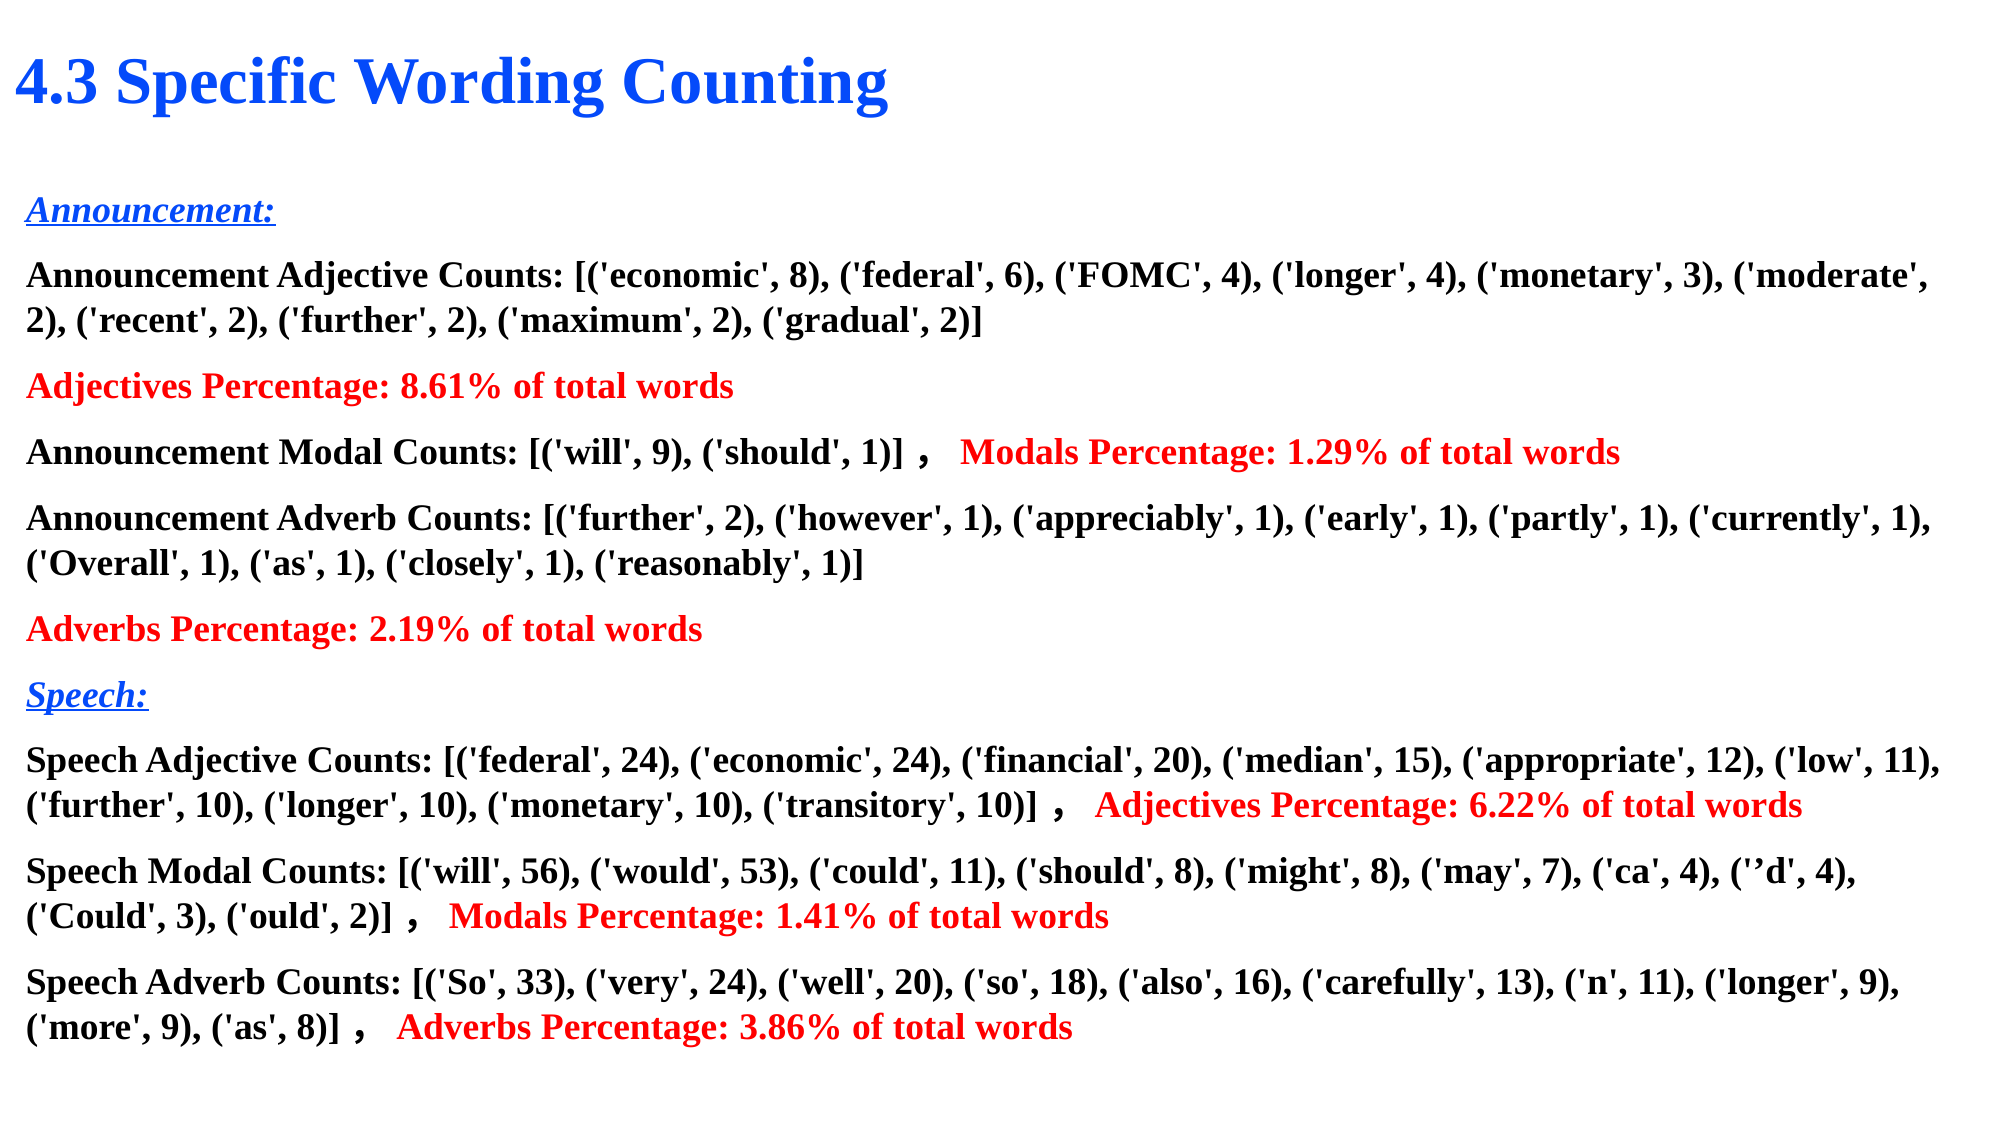

# 4.3 Specific Wording Counting
Announcement:
Announcement Adjective Counts: [('economic', 8), ('federal', 6), ('FOMC', 4), ('longer', 4), ('monetary', 3), ('moderate', 2), ('recent', 2), ('further', 2), ('maximum', 2), ('gradual', 2)]
Adjectives Percentage: 8.61% of total words
Announcement Modal Counts: [('will', 9), ('should', 1)]，Modals Percentage: 1.29% of total words
Announcement Adverb Counts: [('further', 2), ('however', 1), ('appreciably', 1), ('early', 1), ('partly', 1), ('currently', 1), ('Overall', 1), ('as', 1), ('closely', 1), ('reasonably', 1)]
Adverbs Percentage: 2.19% of total words
Speech:
Speech Adjective Counts: [('federal', 24), ('economic', 24), ('financial', 20), ('median', 15), ('appropriate', 12), ('low', 11), ('further', 10), ('longer', 10), ('monetary', 10), ('transitory', 10)]，Adjectives Percentage: 6.22% of total words
Speech Modal Counts: [('will', 56), ('would', 53), ('could', 11), ('should', 8), ('might', 8), ('may', 7), ('ca', 4), ('’d', 4), ('Could', 3), ('ould', 2)]，Modals Percentage: 1.41% of total words
Speech Adverb Counts: [('So', 33), ('very', 24), ('well', 20), ('so', 18), ('also', 16), ('carefully', 13), ('n', 11), ('longer', 9), ('more', 9), ('as', 8)]，Adverbs Percentage: 3.86% of total words